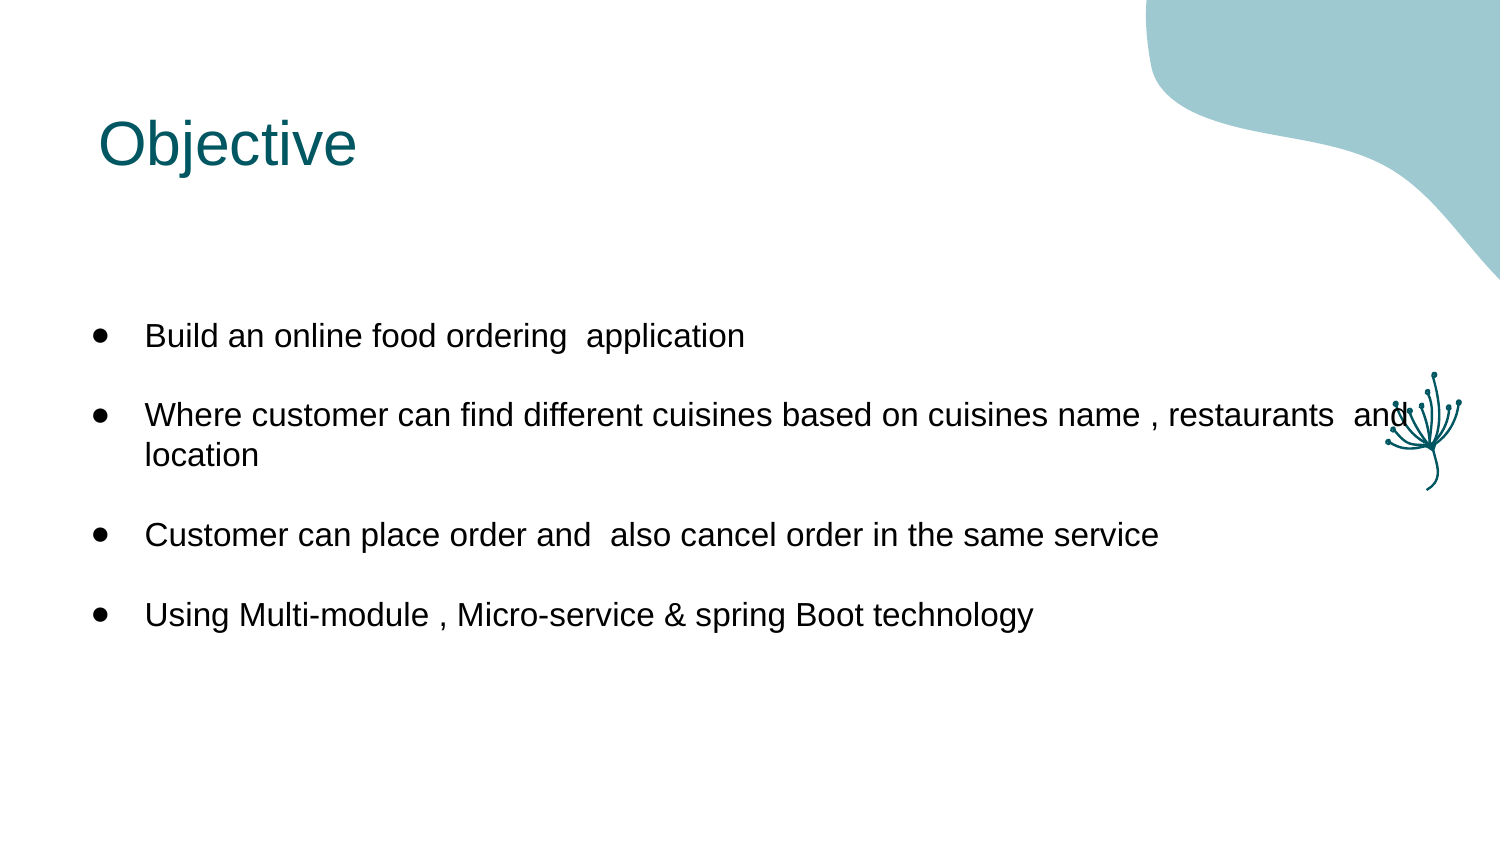

# Objective

Build an online food ordering  application

Where customer can find different cuisines based on cuisines name , restaurants  and location

Customer can place order and  also cancel order in the same service

Using Multi-module , Micro-service & spring Boot technology